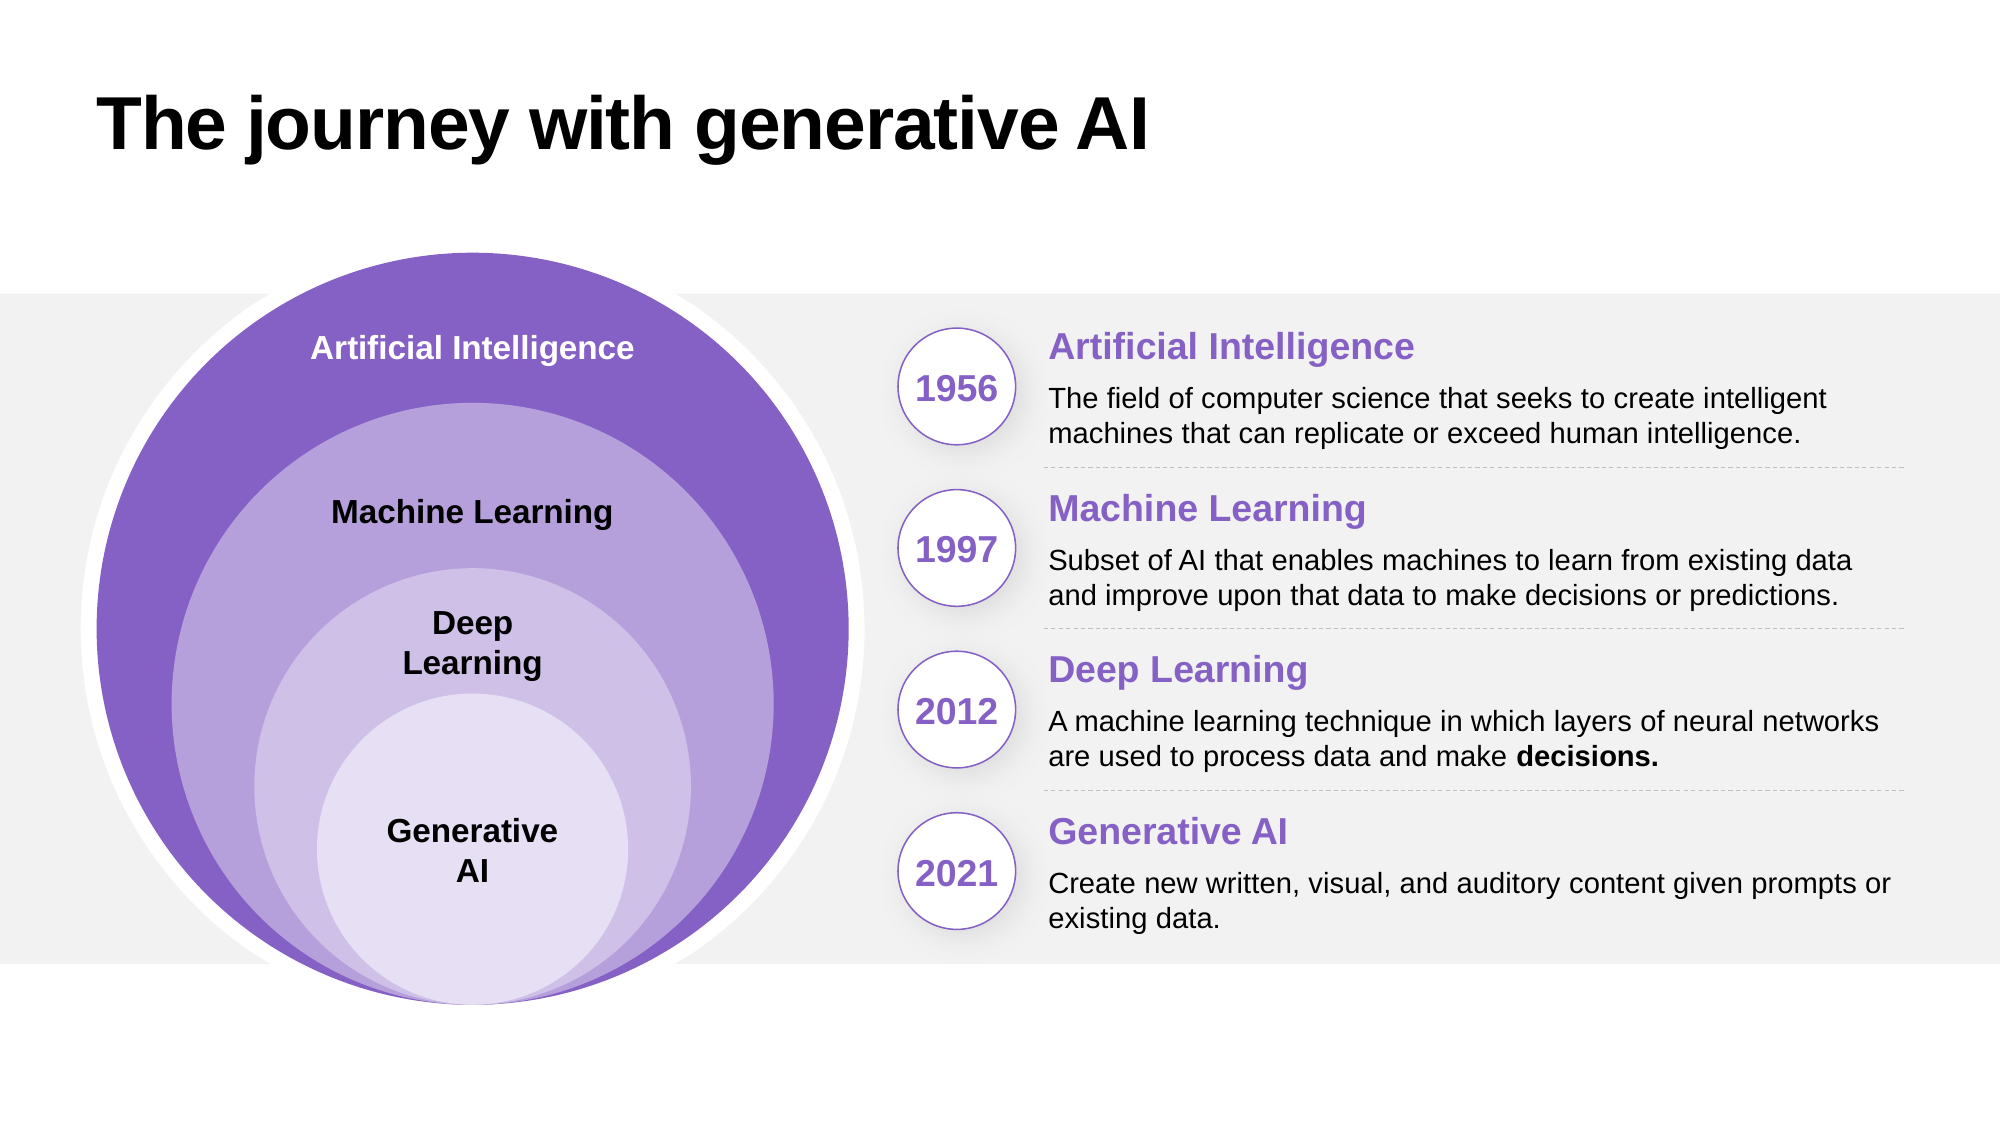

# The journey with generative AI

Artificial Intelligence
The field of computer science that seeks to create intelligent machines that can replicate or exceed human intelligence.
Artificial Intelligence
1956

Machine Learning
Subset of AI that enables machines to learn from existing data and improve upon that data to make decisions or predictions.
1997
Machine Learning

Deep
Learning
Deep Learning
A machine learning technique in which layers of neural networks are used to process data and make decisions.
2012
Generative
AI
Generative AI
Create new written, visual, and auditory content given prompts or existing data.
2021